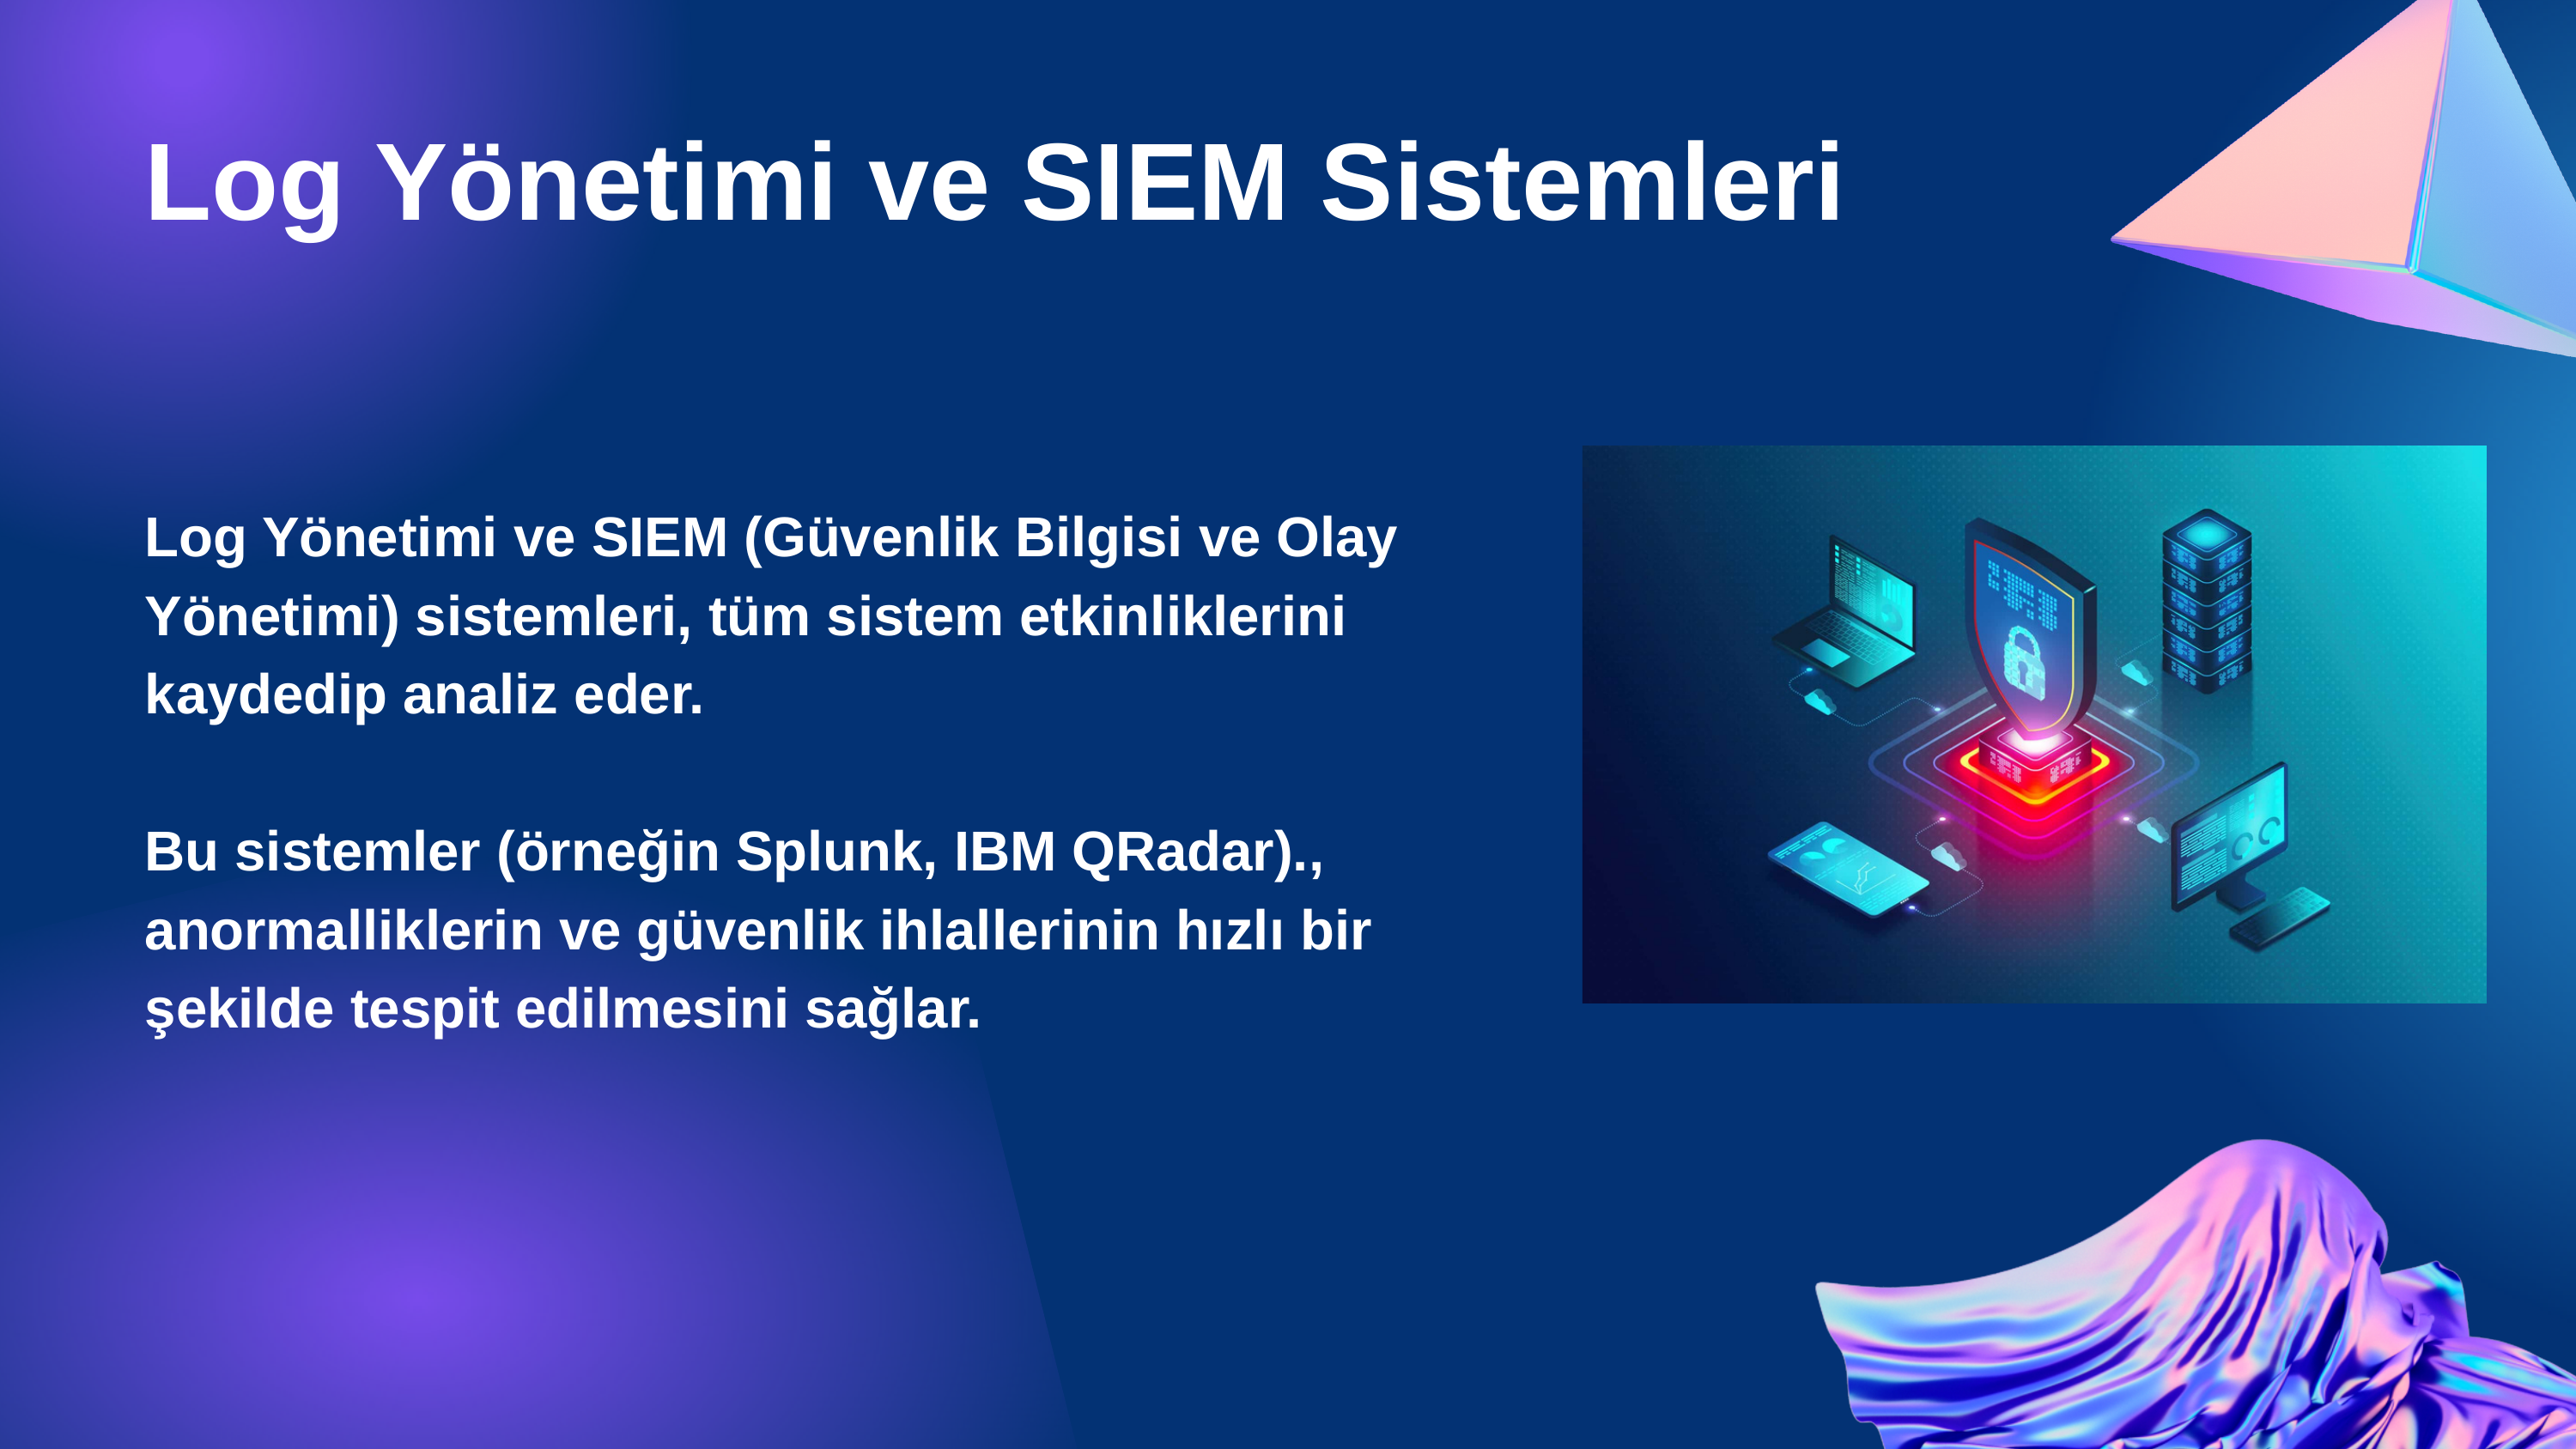

Log Yönetimi ve SIEM Sistemleri

Log Yönetimi ve SIEM (Güvenlik Bilgisi ve Olay Yönetimi) sistemleri, tüm sistem etkinliklerini kaydedip analiz eder.

Bu sistemler (örneğin Splunk, IBM QRadar)., anormalliklerin ve güvenlik ihlallerinin hızlı bir şekilde tespit edilmesini sağlar.